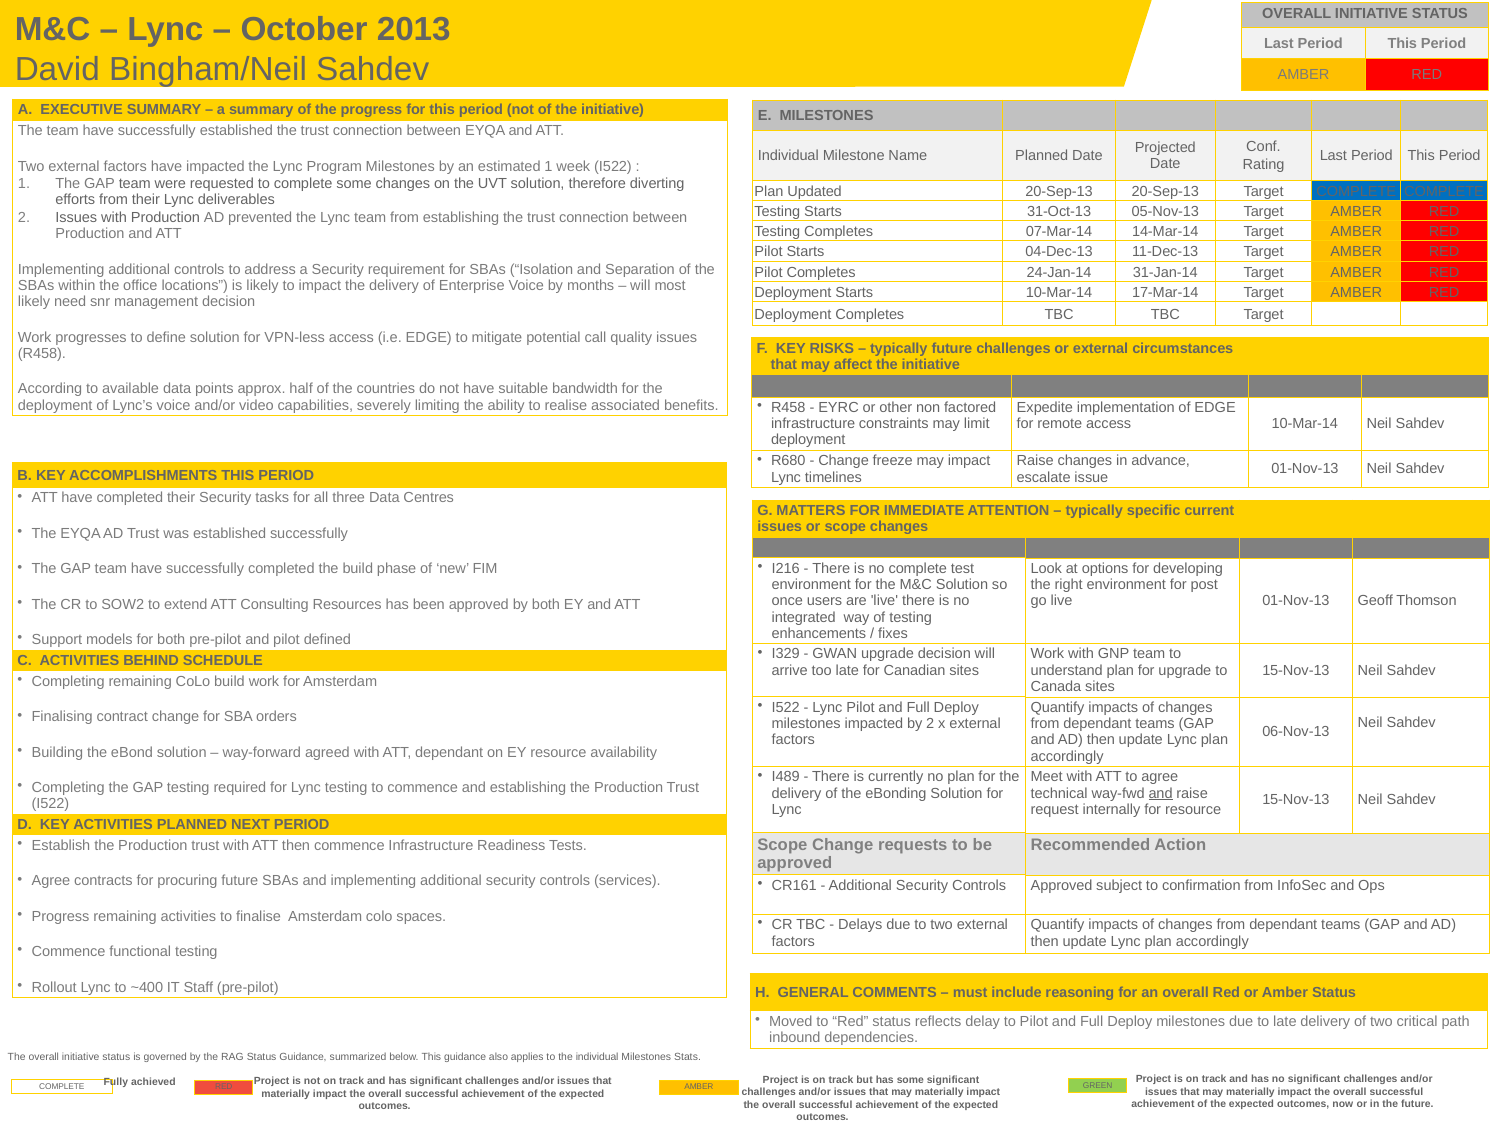

M&C – Lync – October 2013
David Bingham/Neil Sahdev

| OVERALL INITIATIVE STATUS |  |
| --- | --- |
| Last Period | This Period |
| AMBER | RED |
| A. EXECUTIVE SUMMARY – a summary of the progress for this period (not of the initiative) |
| --- |
| The team have successfully established the trust connection between EYQA and ATT. Two external factors have impacted the Lync Program Milestones by an estimated 1 week (I522) : The GAP team were requested to complete some changes on the UVT solution, therefore diverting efforts from their Lync deliverables Issues with Production AD prevented the Lync team from establishing the trust connection between Production and ATT Implementing additional controls to address a Security requirement for SBAs (“Isolation and Separation of the SBAs within the office locations”) is likely to impact the delivery of Enterprise Voice by months – will most likely need snr management decision Work progresses to define solution for VPN-less access (i.e. EDGE) to mitigate potential call quality issues (R458). According to available data points approx. half of the countries do not have suitable bandwidth for the deployment of Lync’s voice and/or video capabilities, severely limiting the ability to realise associated benefits. |
| E. MILESTONES |  |  |  |  |  |
| --- | --- | --- | --- | --- | --- |
| Individual Milestone Name | Planned Date | Projected Date | Conf. Rating | Last Period | This Period |
| Plan Updated | 20-Sep-13 | 20-Sep-13 | Target | COMPLETE | COMPLETE |
| Testing Starts | 31-Oct-13 | 05-Nov-13 | Target | AMBER | RED |
| Testing Completes | 07-Mar-14 | 14-Mar-14 | Target | AMBER | RED |
| Pilot Starts | 04-Dec-13 | 11-Dec-13 | Target | AMBER | RED |
| Pilot Completes | 24-Jan-14 | 31-Jan-14 | Target | AMBER | RED |
| Deployment Starts | 10-Mar-14 | 17-Mar-14 | Target | AMBER | RED |
| Deployment Completes | TBC | TBC | Target |  |  |
| F. KEY RISKS – typically future challenges or external circumstances that may affect the initiative |  |  |  |
| --- | --- | --- | --- |
| Risks to be addressed | Mitigating Action | Target Date | Owner |
| R458 - EYRC or other non factored infrastructure constraints may limit deployment | Expedite implementation of EDGE for remote access | 10-Mar-14 | Neil Sahdev |
| R680 - Change freeze may impact Lync timelines | Raise changes in advance, escalate issue | 01-Nov-13 | Neil Sahdev |
| B. KEY ACCOMPLISHMENTS THIS PERIOD |
| --- |
| ATT have completed their Security tasks for all three Data Centres The EYQA AD Trust was established successfully The GAP team have successfully completed the build phase of ‘new’ FIM The CR to SOW2 to extend ATT Consulting Resources has been approved by both EY and ATT Support models for both pre-pilot and pilot defined |
| C. ACTIVITIES BEHIND SCHEDULE |
| Completing remaining CoLo build work for Amsterdam Finalising contract change for SBA orders Building the eBond solution – way-forward agreed with ATT, dependant on EY resource availability Completing the GAP testing required for Lync testing to commence and establishing the Production Trust (I522) |
| D. KEY ACTIVITIES PLANNED NEXT PERIOD |
| Establish the Production trust with ATT then commence Infrastructure Readiness Tests. Agree contracts for procuring future SBAs and implementing additional security controls (services). Progress remaining activities to finalise Amsterdam colo spaces. Commence functional testing Rollout Lync to ~400 IT Staff (pre-pilot) |
| G. MATTERS FOR IMMEDIATE ATTENTION – typically specific current issues or scope changes |  |  |  |
| --- | --- | --- | --- |
| Issues to be resolved | Recommended Action | Target Date | Owner |
| I216 - There is no complete test environment for the M&C Solution so once users are 'live' there is no integrated way of testing enhancements / fixes | Look at options for developing the right environment for post go live | 01-Nov-13 | Geoff Thomson |
| I329 - GWAN upgrade decision will arrive too late for Canadian sites | Work with GNP team to understand plan for upgrade to Canada sites | 15-Nov-13 | Neil Sahdev |
| I522 - Lync Pilot and Full Deploy milestones impacted by 2 x external factors | Quantify impacts of changes from dependant teams (GAP and AD) then update Lync plan accordingly | 06-Nov-13 | Neil Sahdev |
| I489 - There is currently no plan for the delivery of the eBonding Solution for Lync | Meet with ATT to agree technical way-fwd and raise request internally for resource | 15-Nov-13 | Neil Sahdev |
| Scope Change requests to be approved | Recommended Action |  |  |
| CR161 - Additional Security Controls | Approved subject to confirmation from InfoSec and Ops |  |  |
| CR TBC - Delays due to two external factors | Quantify impacts of changes from dependant teams (GAP and AD) then update Lync plan accordingly |  |  |
| H. GENERAL COMMENTS – must include reasoning for an overall Red or Amber Status |
| --- |
| Moved to “Red” status reflects delay to Pilot and Full Deploy milestones due to late delivery of two critical path inbound dependencies. |
The overall initiative status is governed by the RAG Status Guidance, summarized below. This guidance also applies to the individual Milestones Stats.

Project is on track and has no significant challenges and/or issues that may materially impact the overall successful achievement of the expected outcomes, now or in the future.

Project is on track but has some significant challenges and/or issues that may materially impact the overall successful achievement of the expected outcomes.

Project is not on track and has significant challenges and/or issues that materially impact the overall successful achievement of the expected outcomes.
Fully achieved
| GREEN |
| --- |
| COMPLETE |
| --- |
| AMBER |
| --- |
| RED |
| --- |